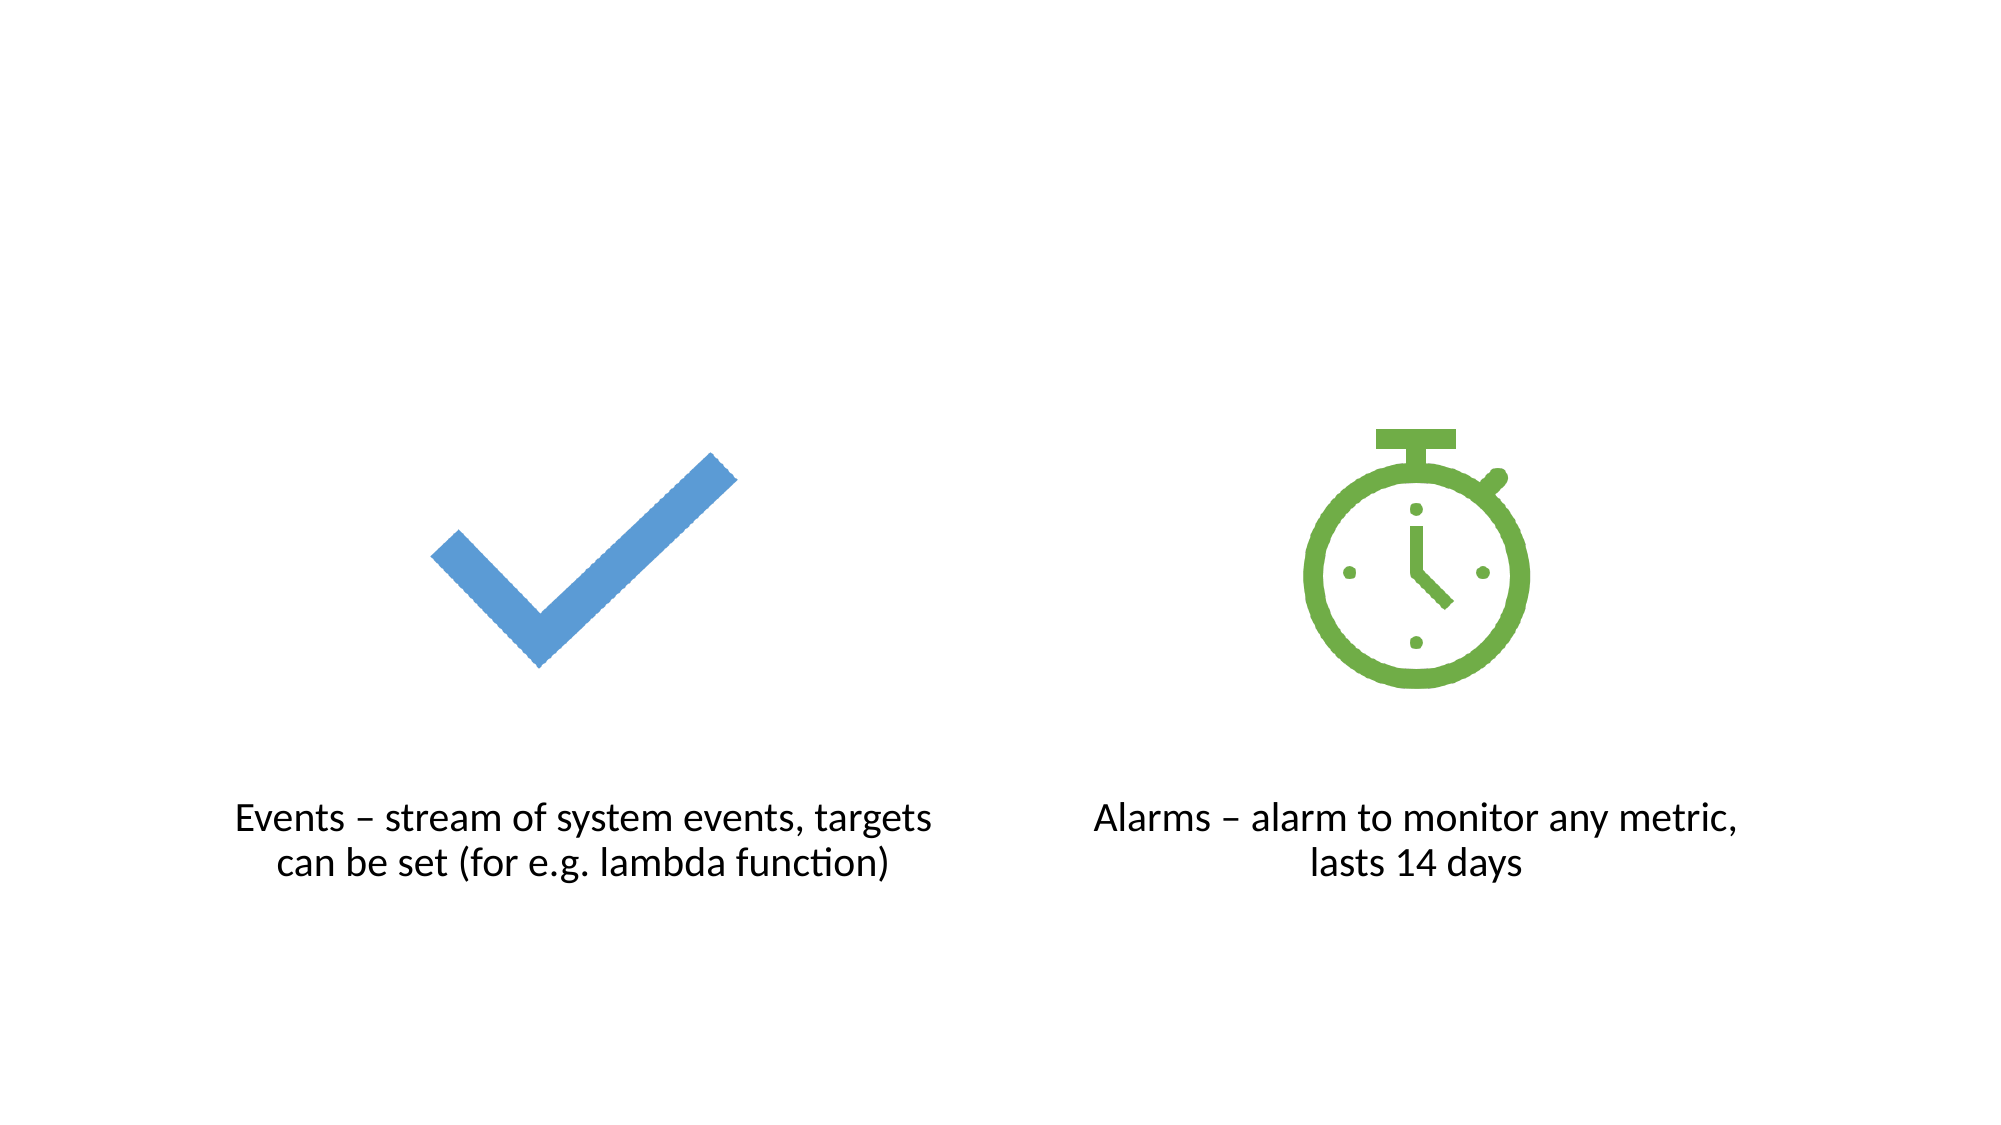

#
Events – stream of system events, targets can be set (for e.g. lambda function)
Alarms – alarm to monitor any metric, lasts 14 days